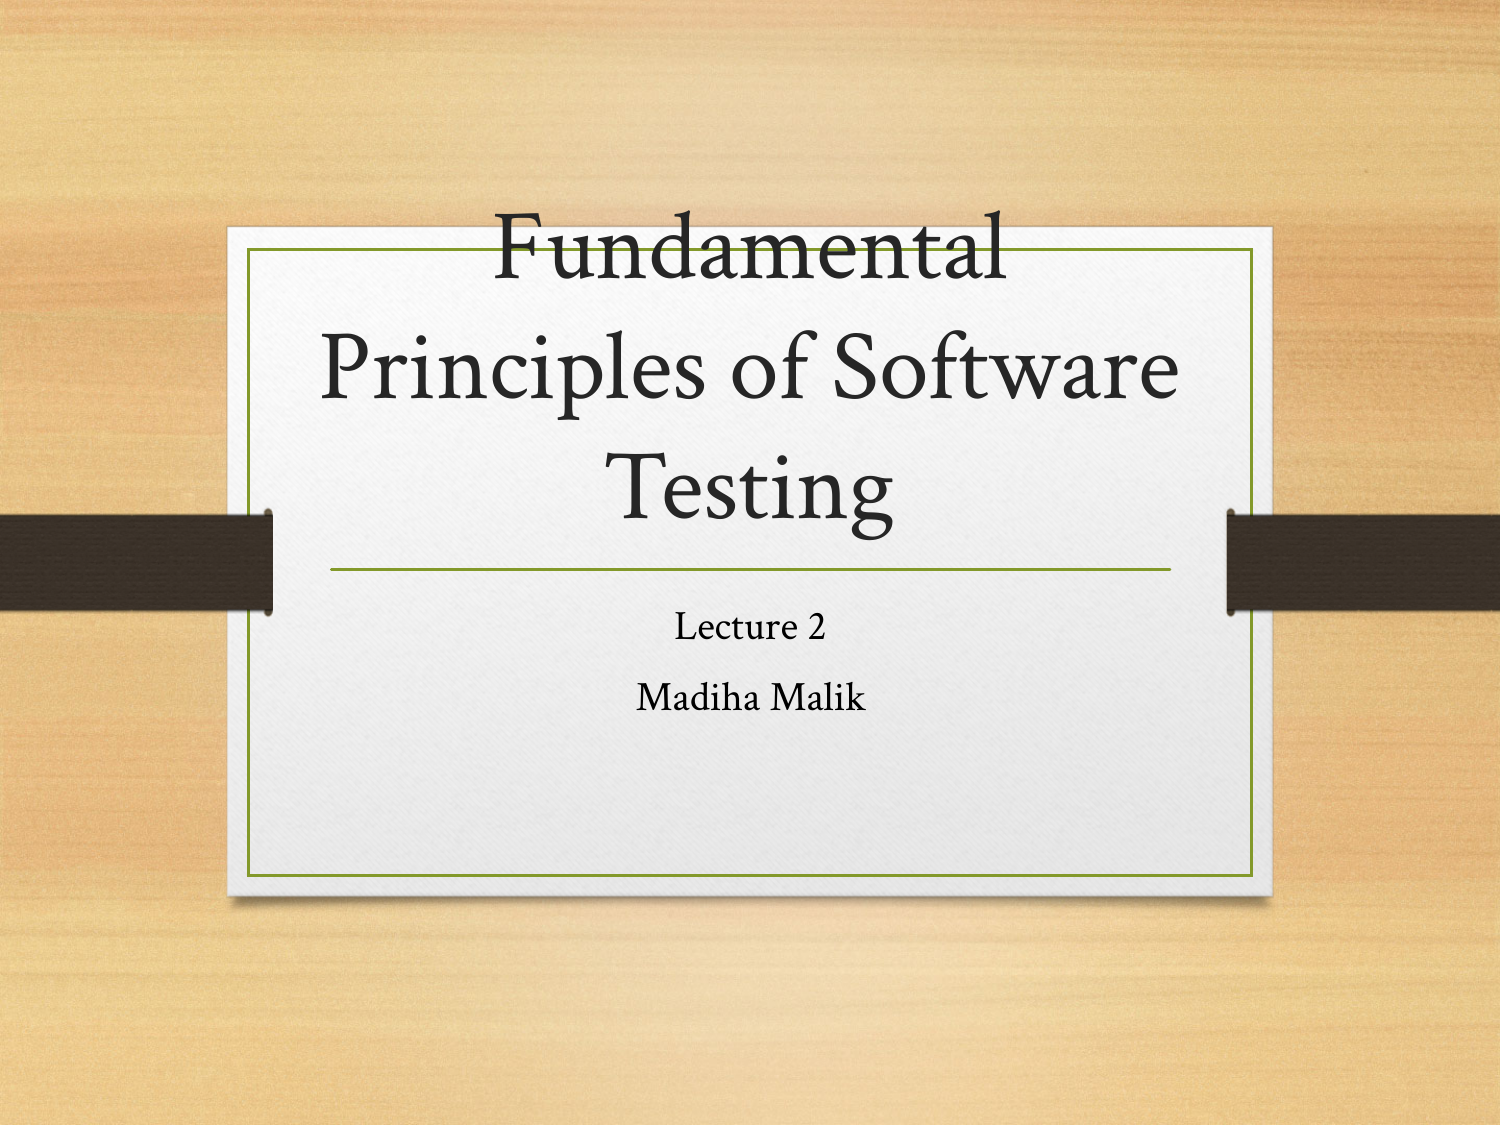

# Fundamental Principles of Software Testing
Lecture 2
Madiha Malik